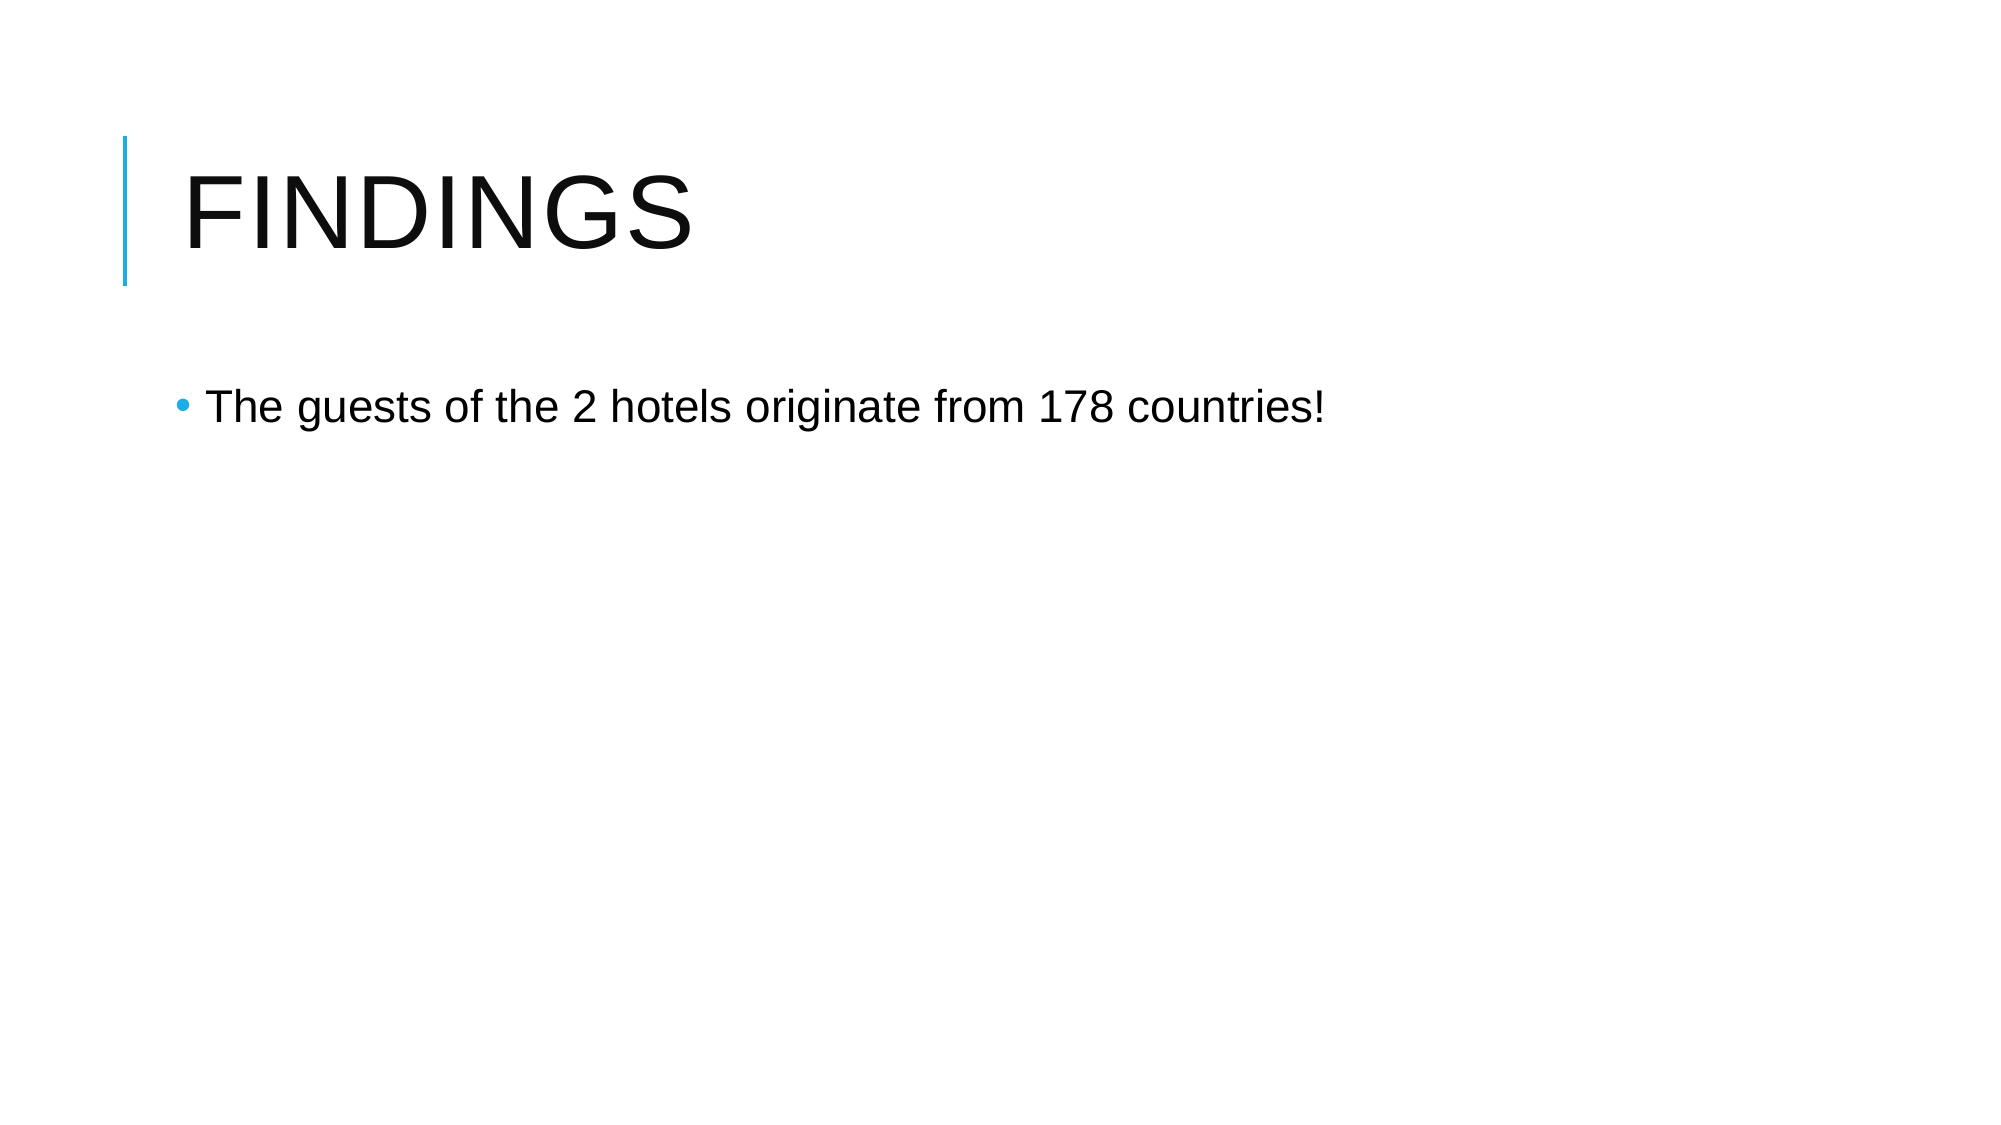

# Findings
The guests of the 2 hotels originate from 178 countries!